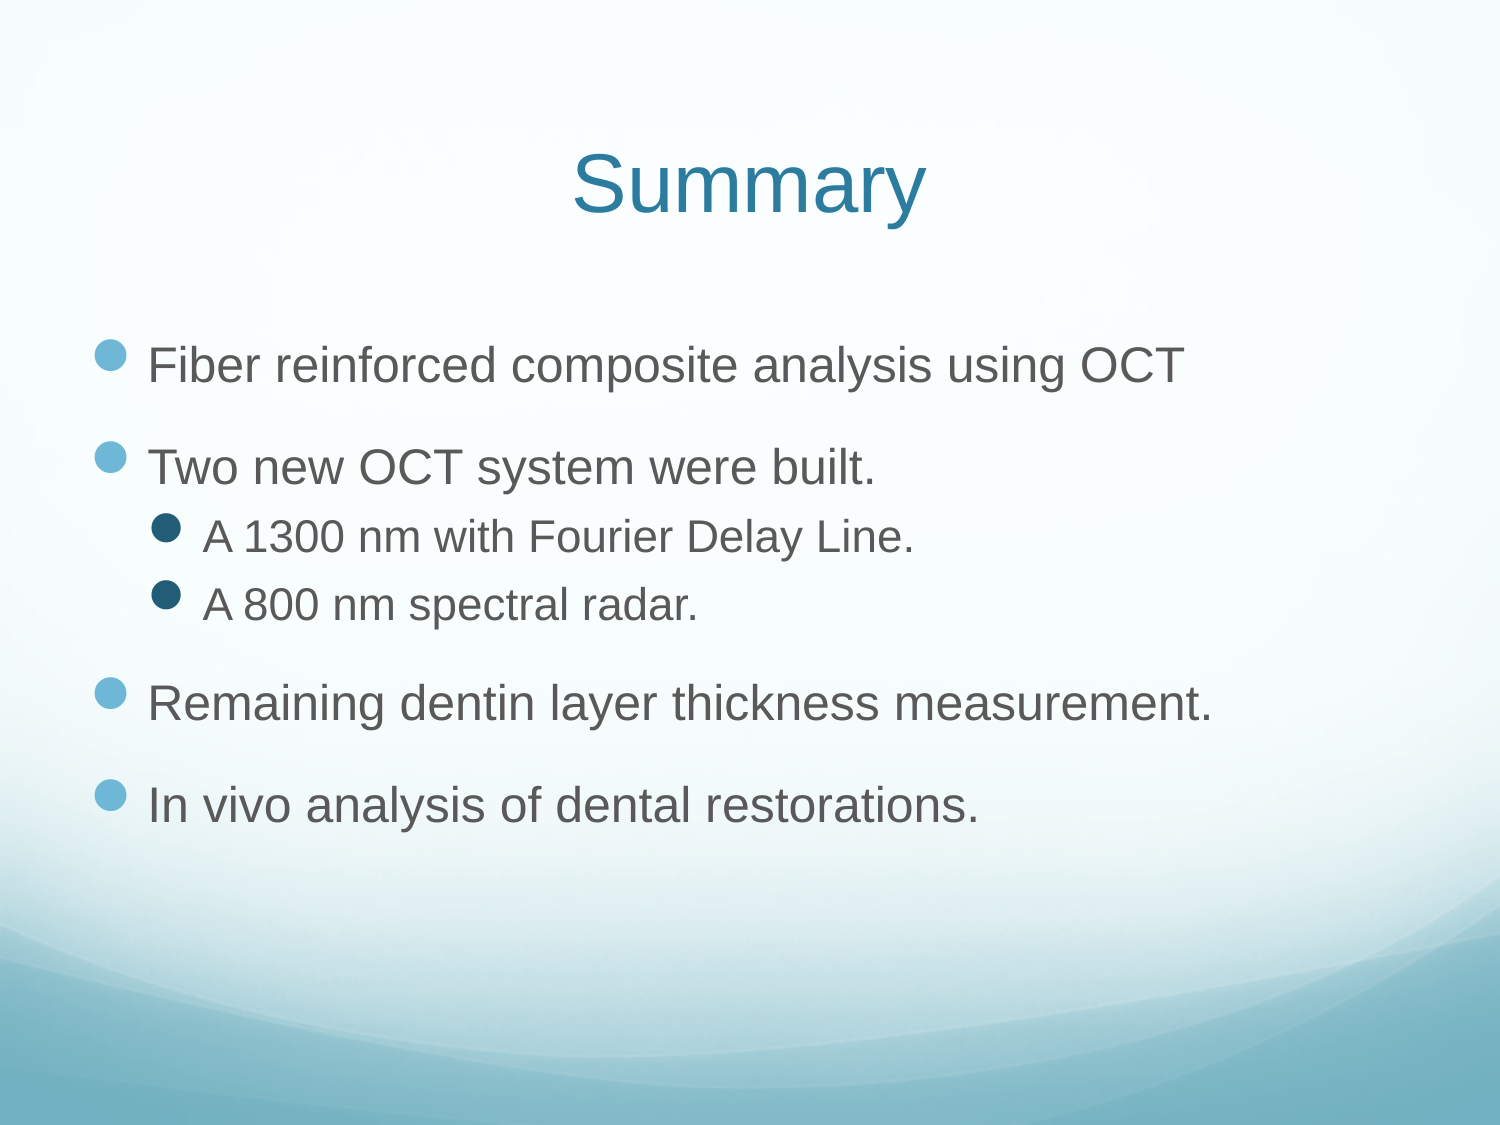

# Summary
Fiber reinforced composite analysis using OCT
Two new OCT system were built.
A 1300 nm with Fourier Delay Line.
A 800 nm spectral radar.
Remaining dentin layer thickness measurement.
In vivo analysis of dental restorations.